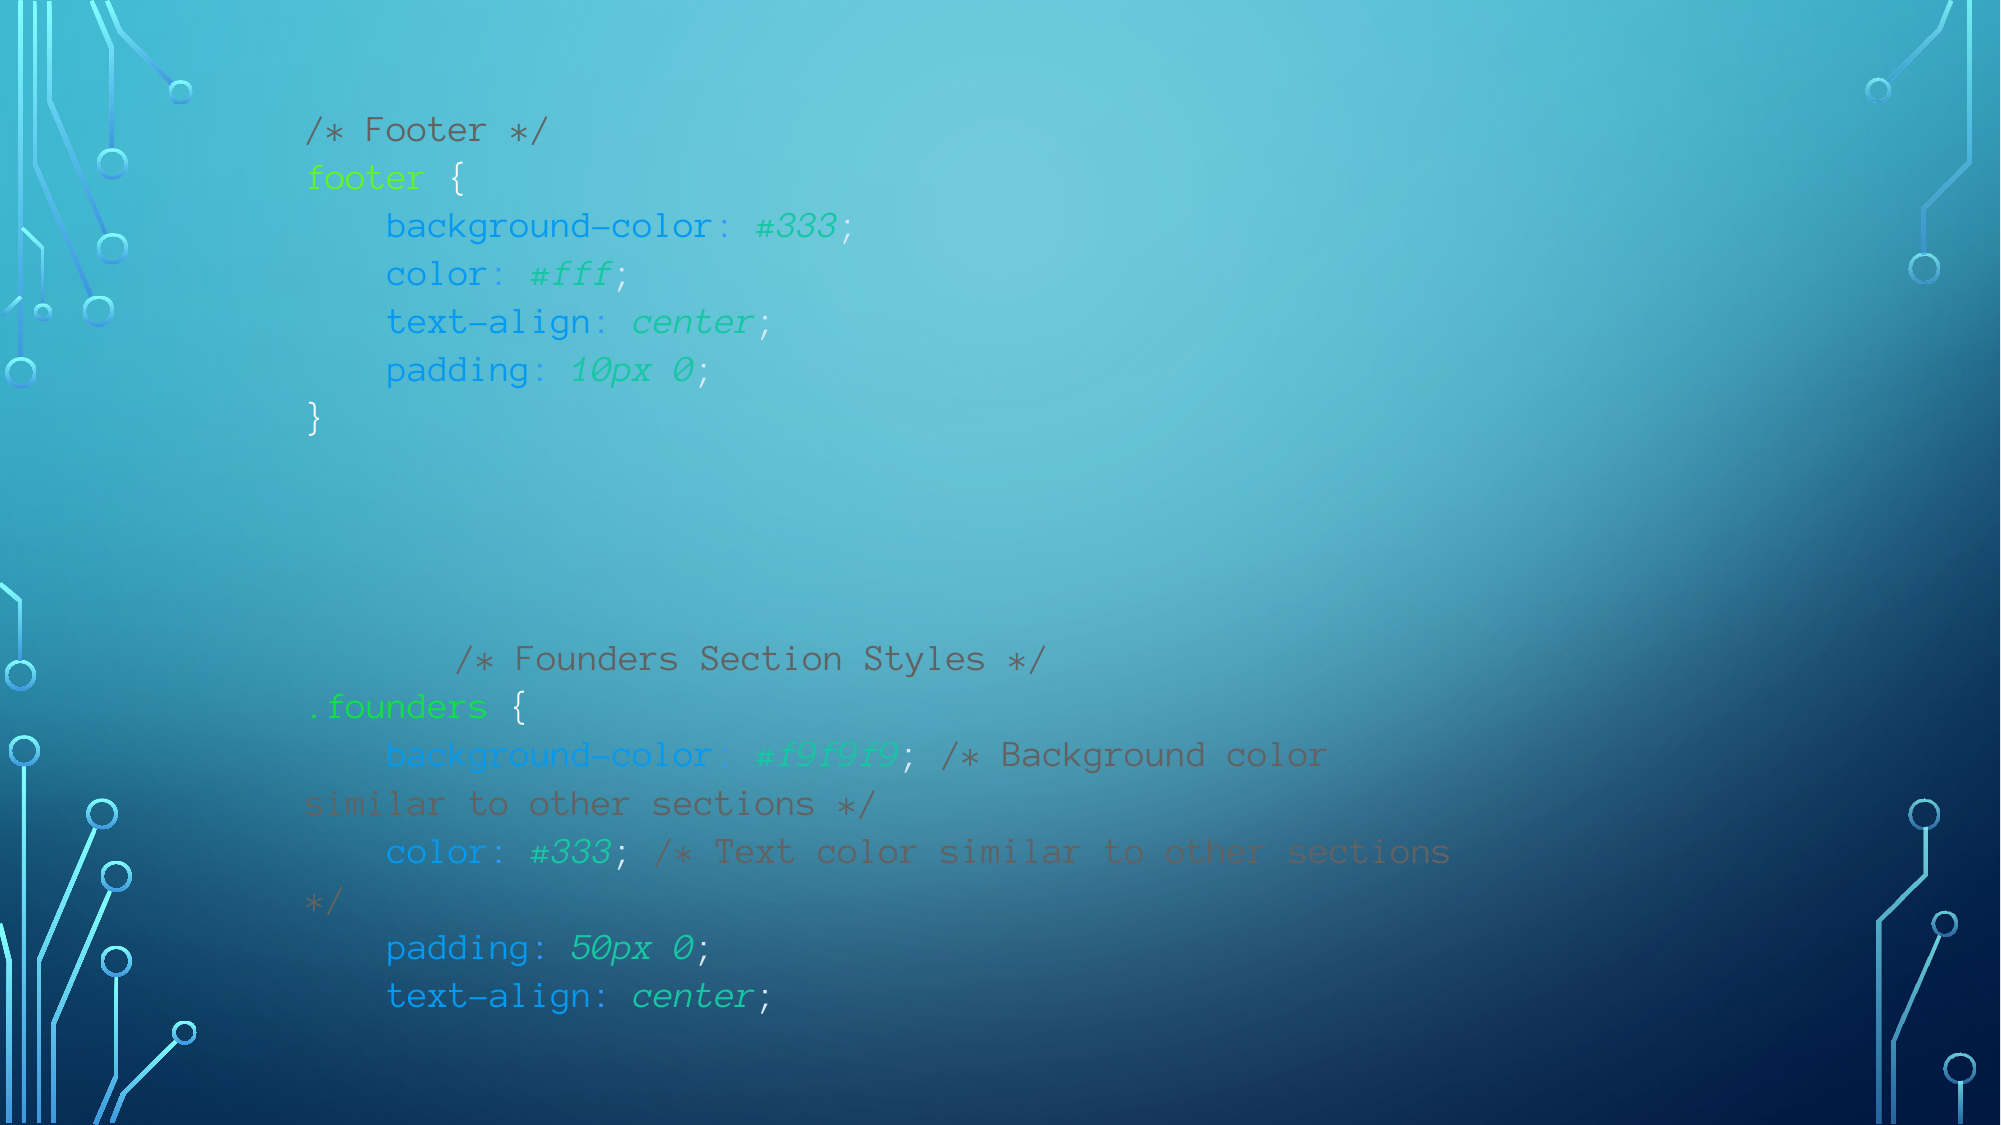

/* Footer */
footer {
    background-color: #333;
    color: #fff;
    text-align: center;
    padding: 10px 0;
}

	/* Founders Section Styles */
.founders {
    background-color: #f9f9f9; /* Background color similar to other sections */
    color: #333; /* Text color similar to other sections */
    padding: 50px 0;
    text-align: center;